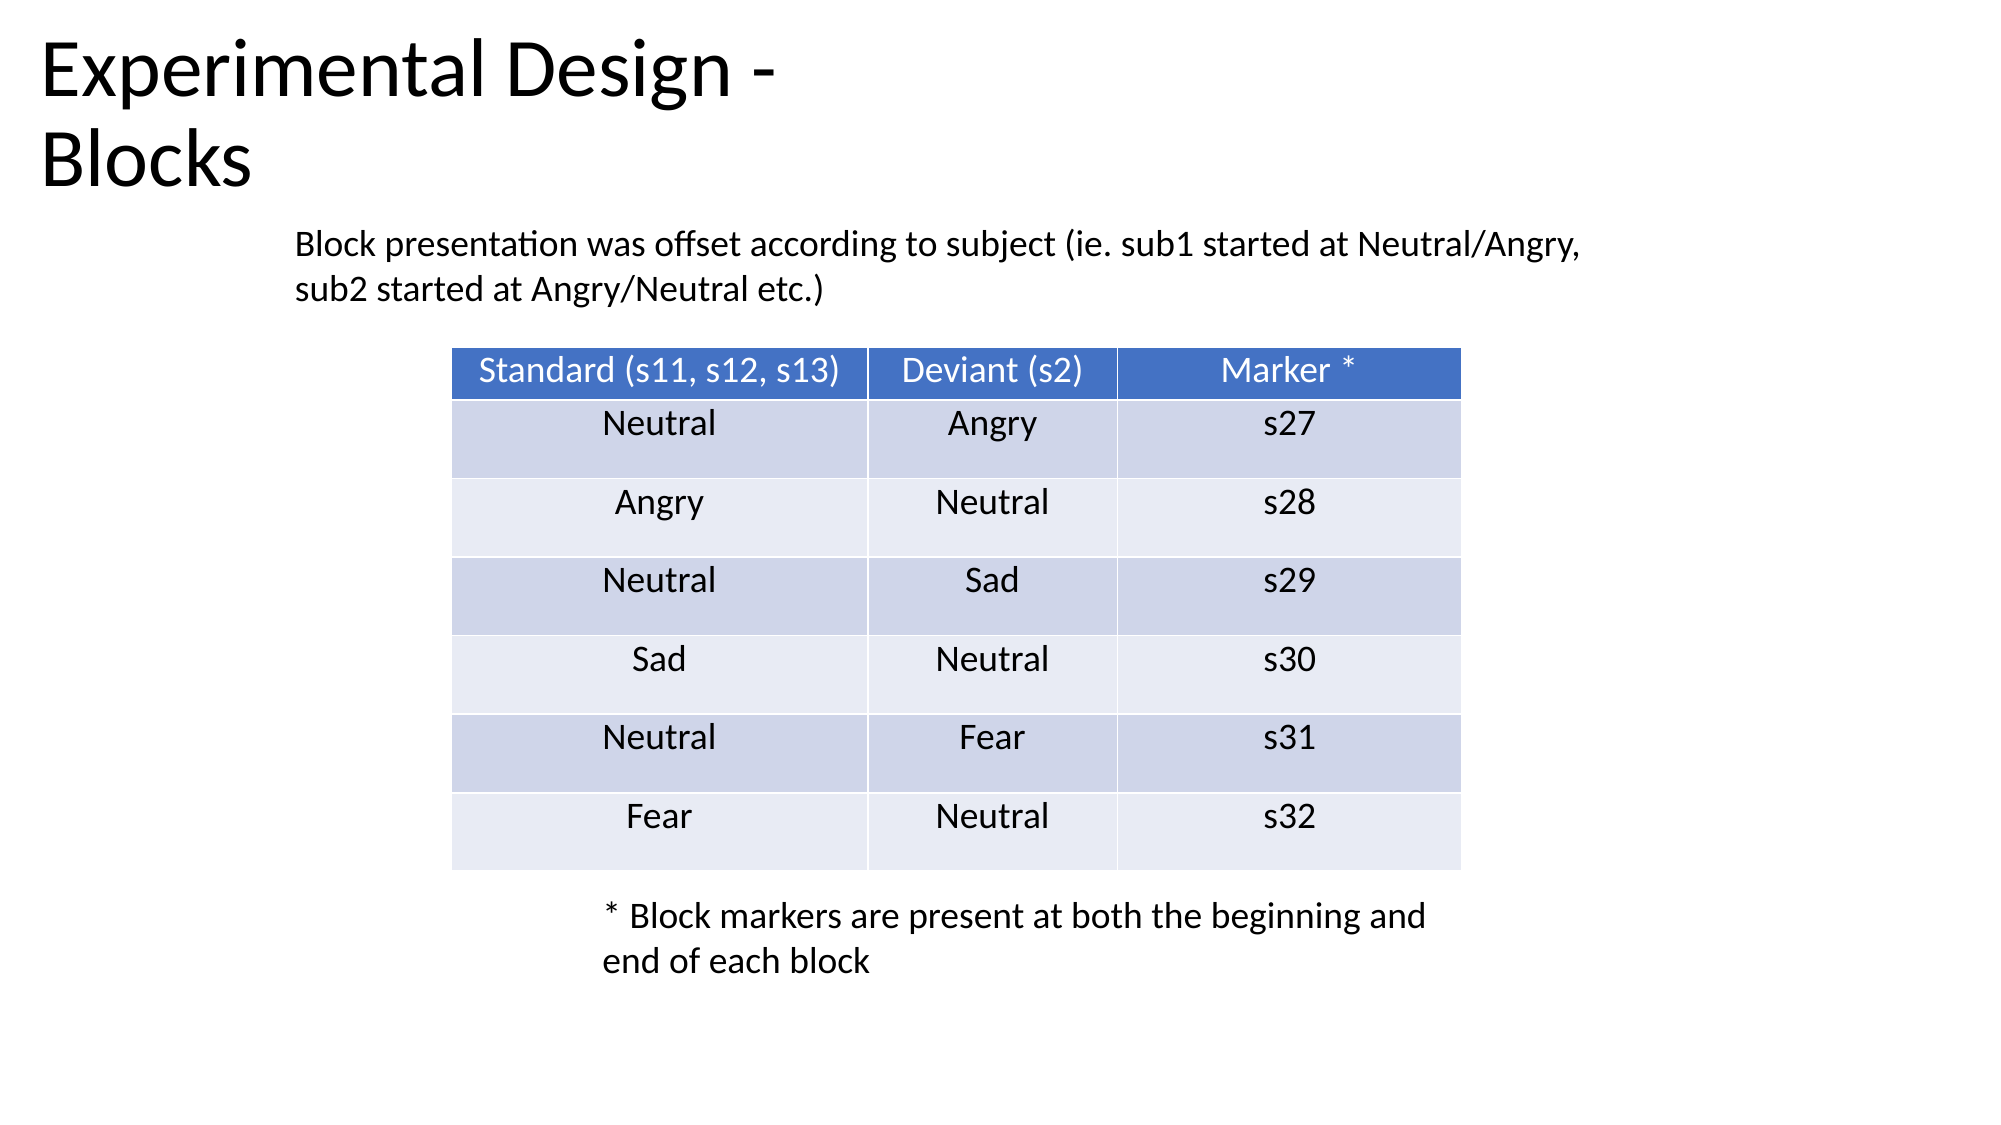

# Experimental Design - Blocks
Block presentation was offset according to subject (ie. sub1 started at Neutral/Angry, sub2 started at Angry/Neutral etc.)
| Standard (s11, s12, s13) | Deviant (s2) | Marker \* |
| --- | --- | --- |
| Neutral | Angry | s27 |
| Angry | Neutral | s28 |
| Neutral | Sad | s29 |
| Sad | Neutral | s30 |
| Neutral | Fear | s31 |
| Fear | Neutral | s32 |
* Block markers are present at both the beginning and end of each block